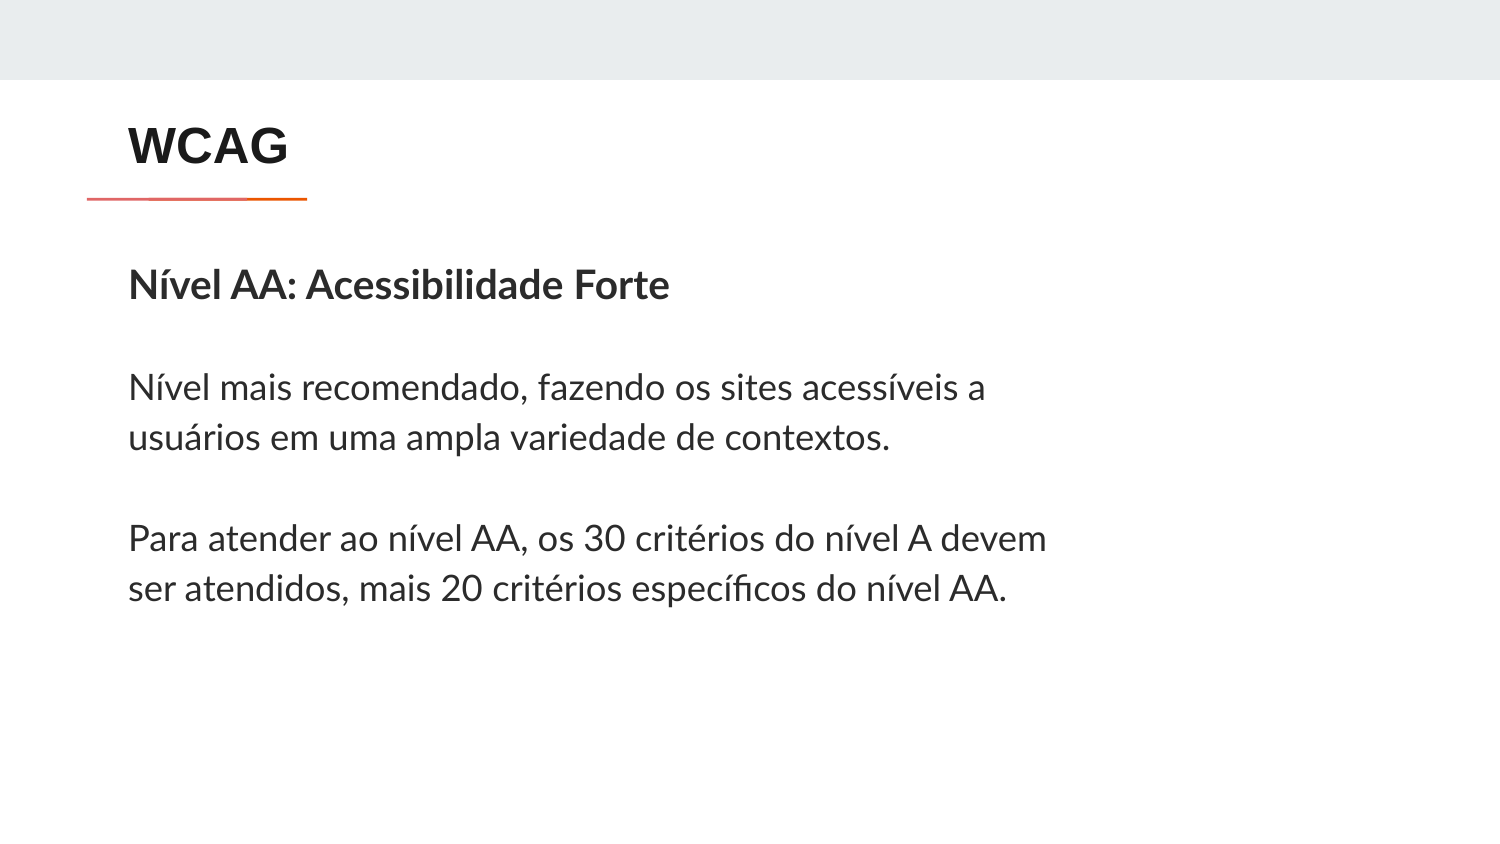

# WCAG
Nível AA: Acessibilidade Forte
Nível mais recomendado, fazendo os sites acessíveis a usuários em uma ampla variedade de contextos.
Para atender ao nível AA, os 30 critérios do nível A devem ser atendidos, mais 20 critérios específicos do nível AA.